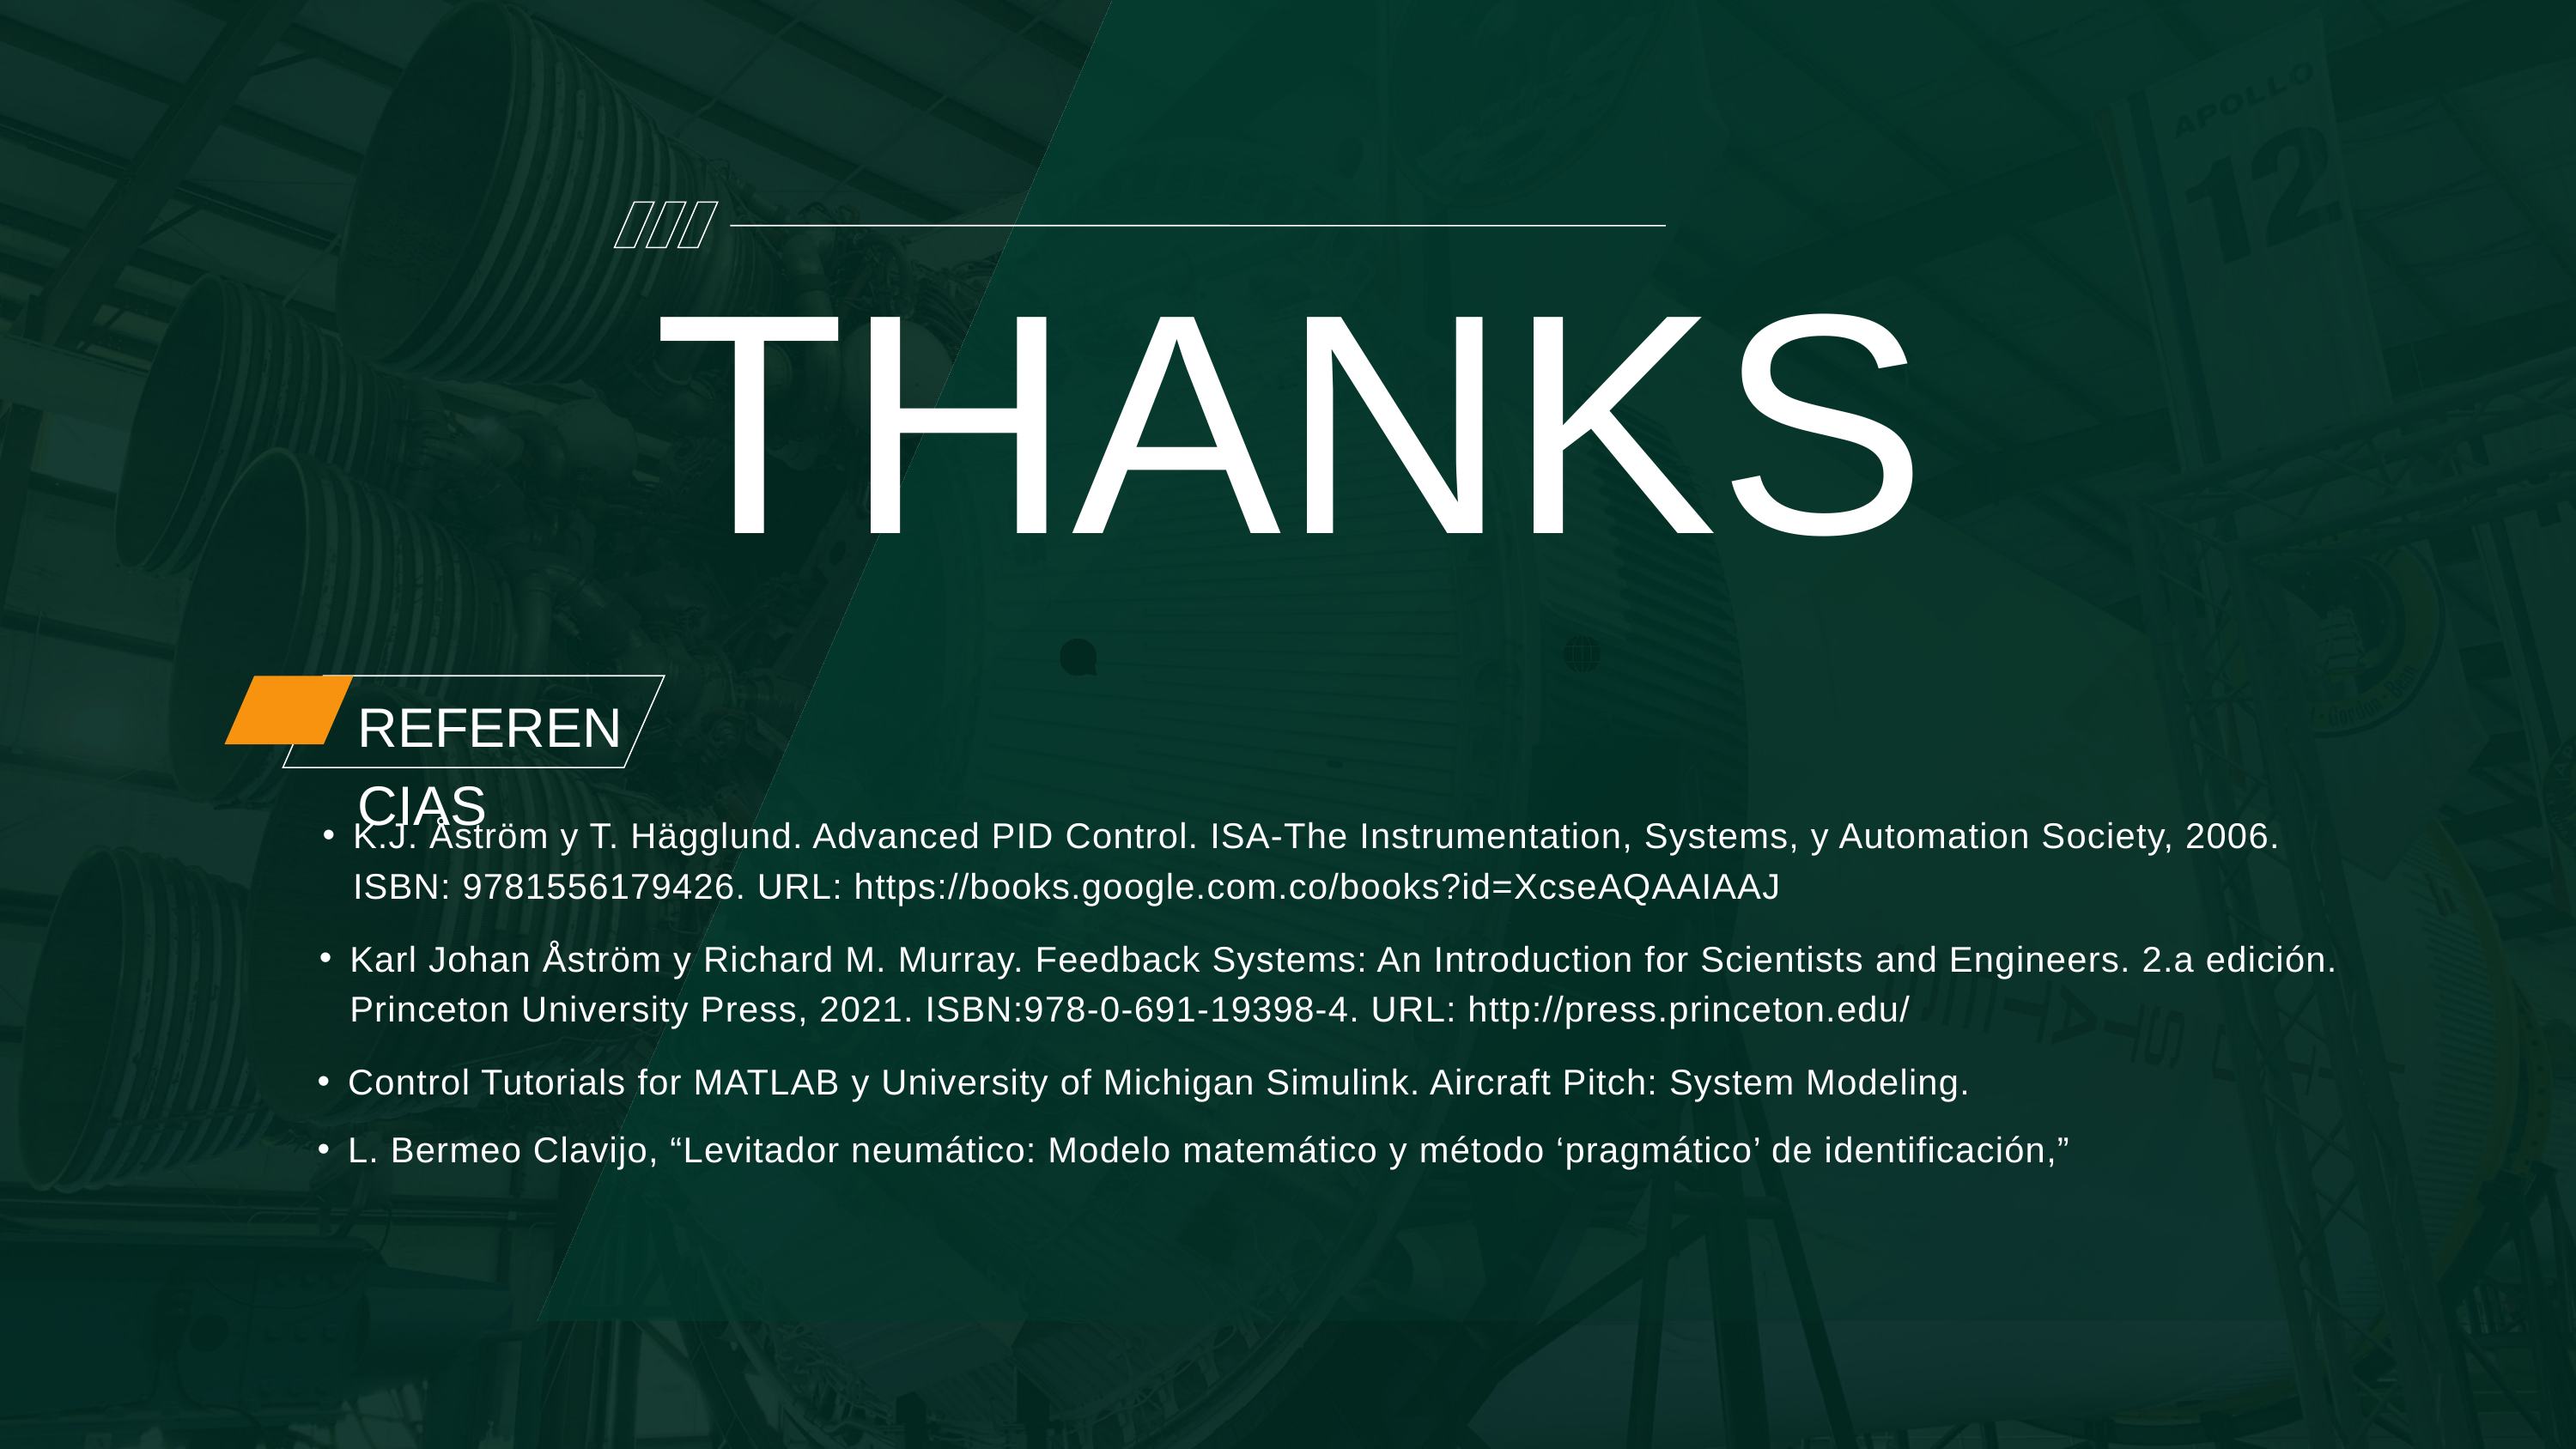

THANKS

REFERENCIAS
K.J. Åström y T. Hägglund. Advanced PID Control. ISA-The Instrumentation, Systems, y Automation Society, 2006. ISBN: 9781556179426. URL: https://books.google.com.co/books?id=XcseAQAAIAAJ
Karl Johan Åström y Richard M. Murray. Feedback Systems: An Introduction for Scientists and Engineers. 2.a edición. Princeton University Press, 2021. ISBN:978-0-691-19398-4. URL: http://press.princeton.edu/
Control Tutorials for MATLAB y University of Michigan Simulink. Aircraft Pitch: System Modeling.
L. Bermeo Clavijo, “Levitador neumático: Modelo matemático y método ‘pragmático’ de identificación,”